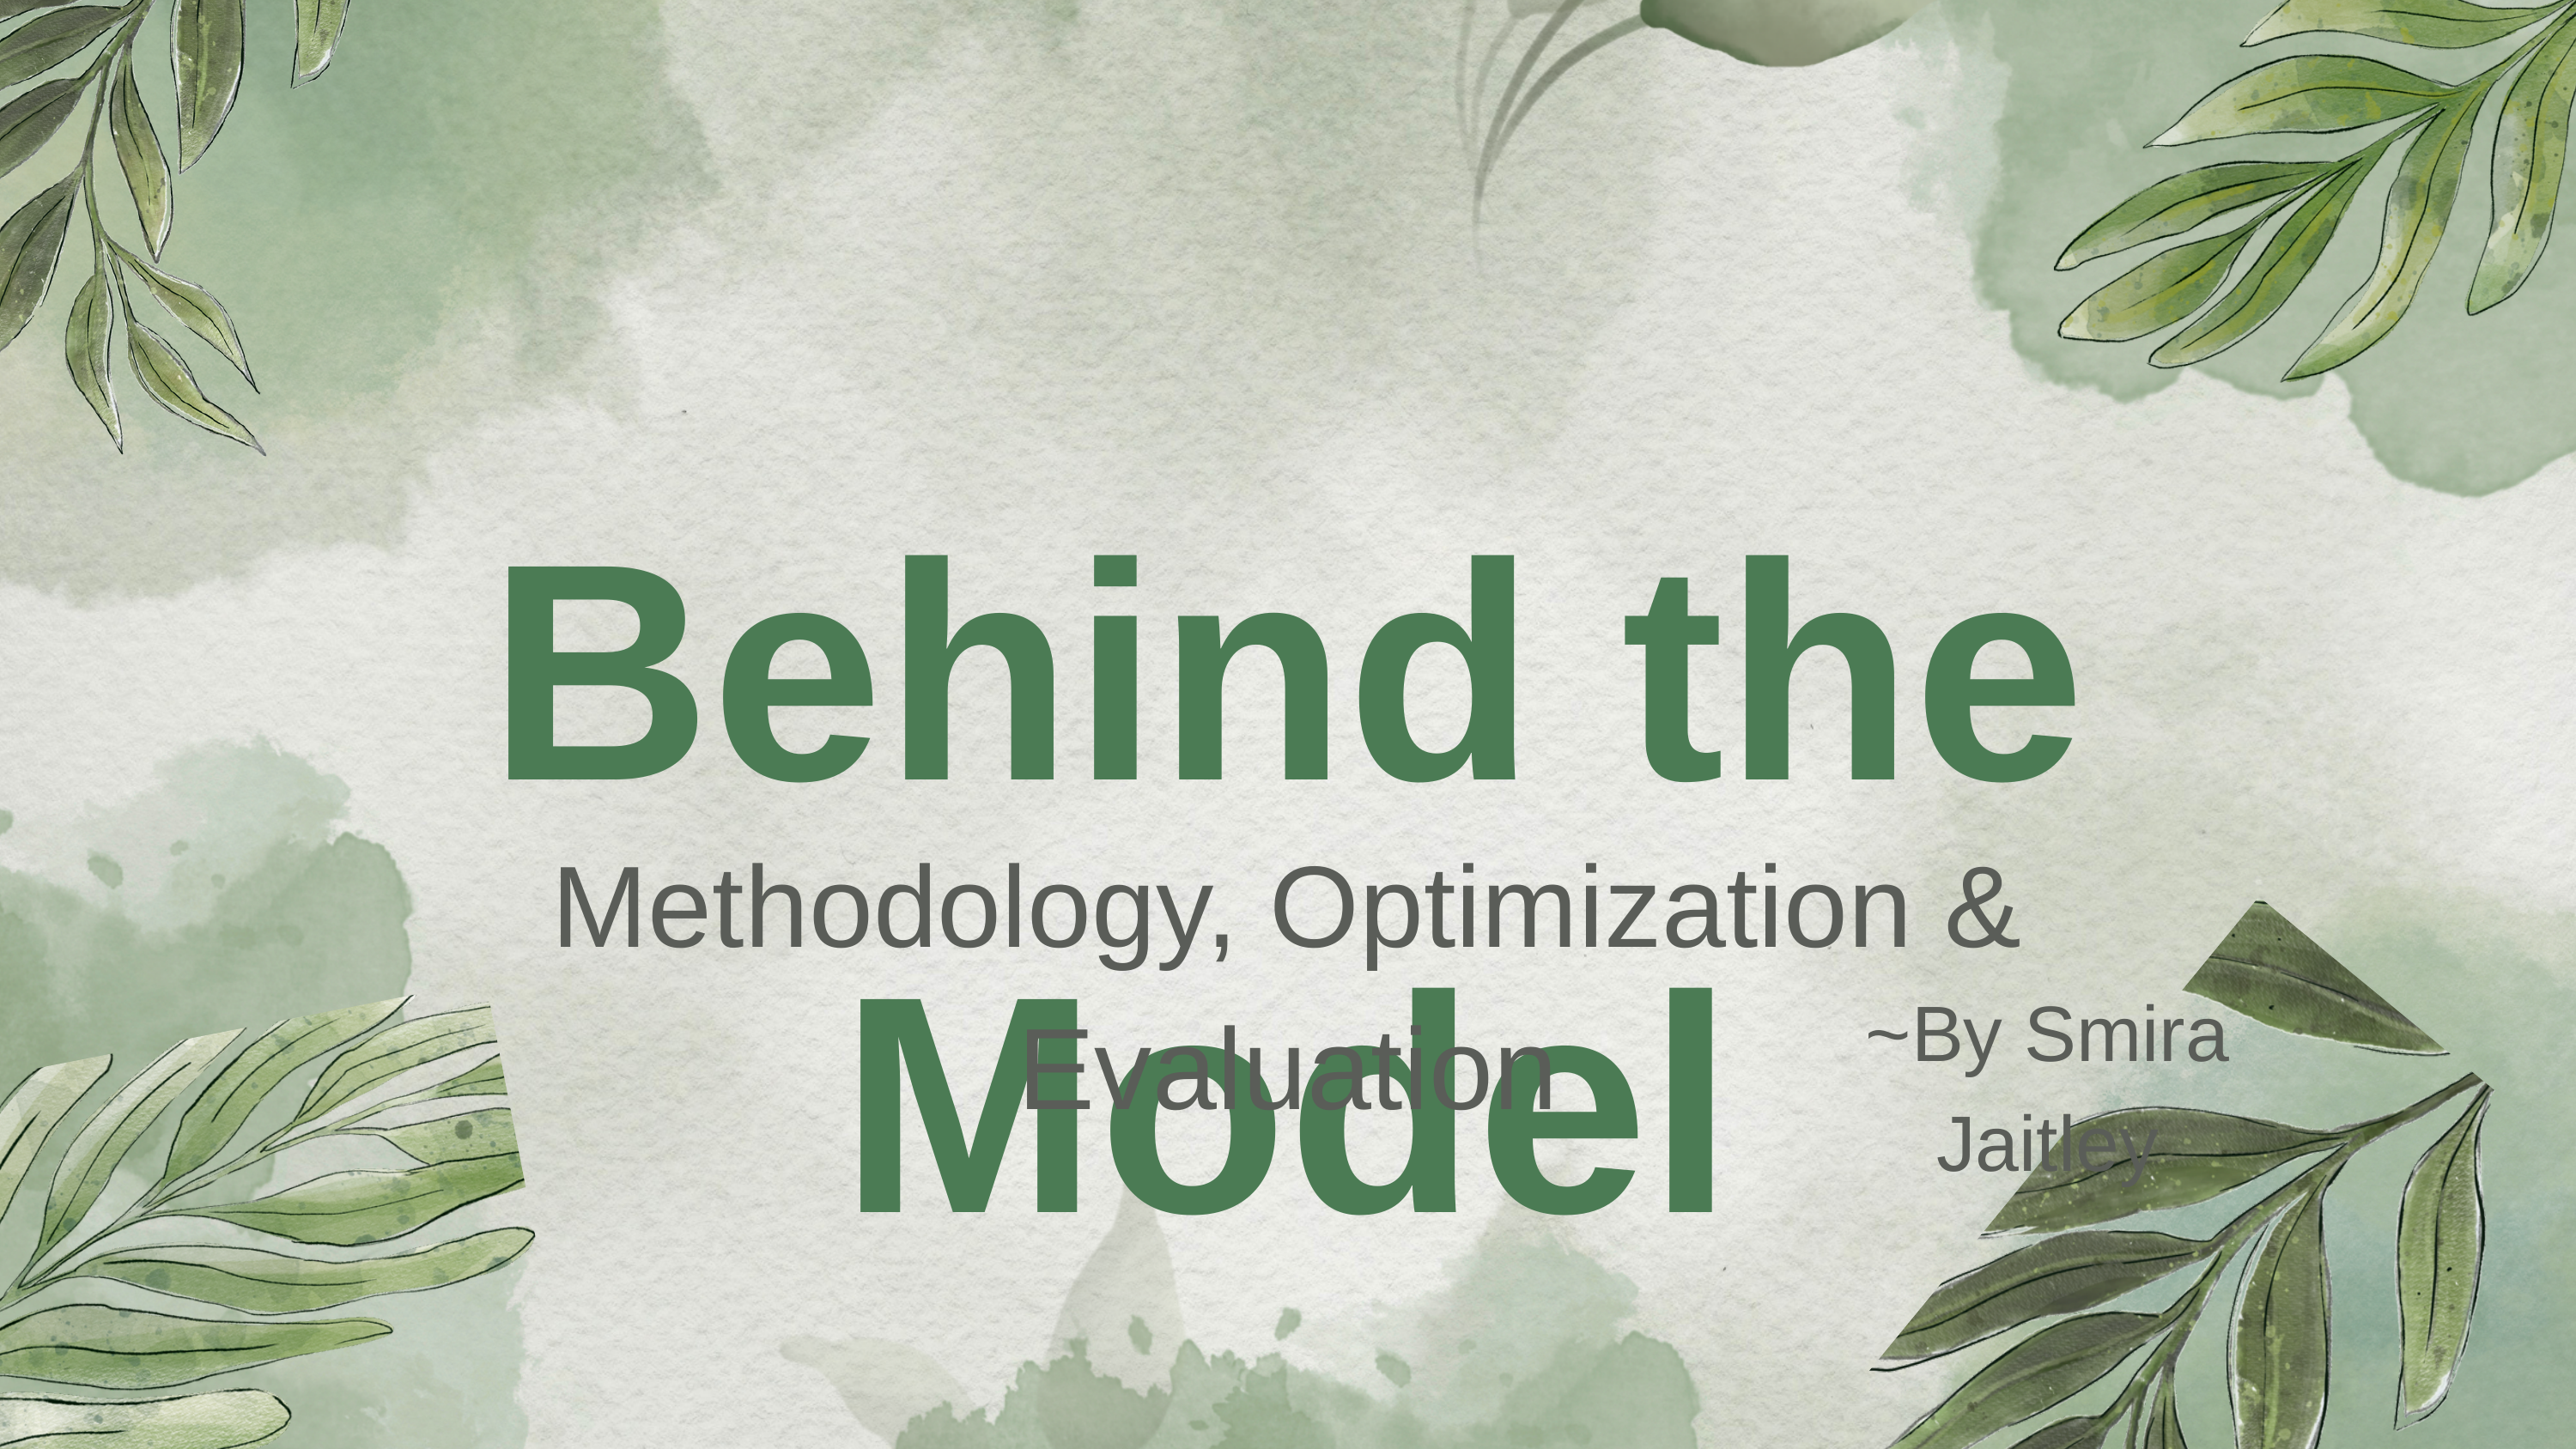

Behind the Model

Methodology, Optimization & Evaluation
~By Smira Jaitley